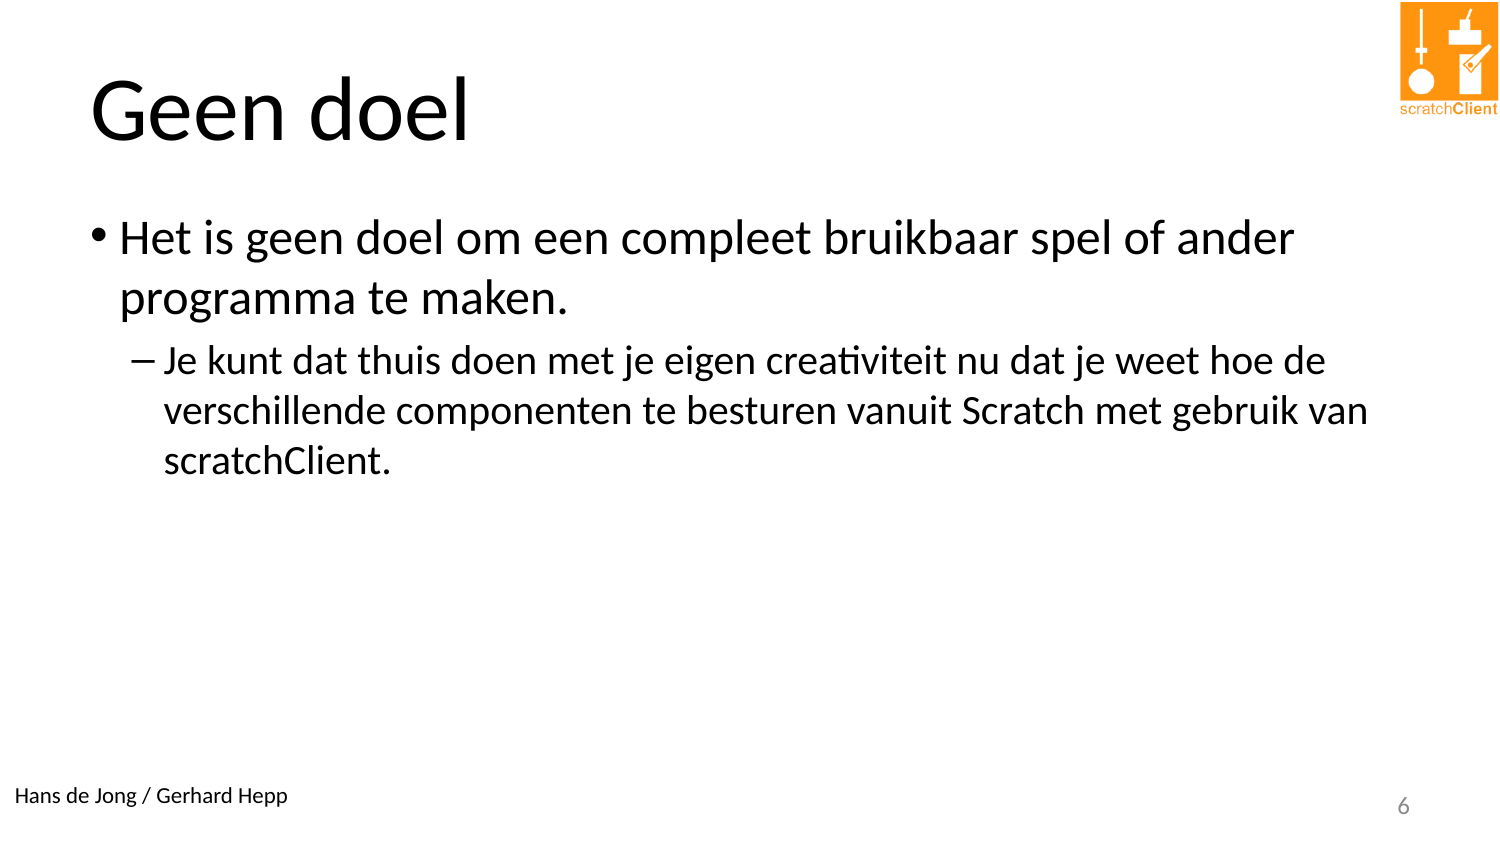

# Geen doel
Het is geen doel om een compleet bruikbaar spel of ander programma te maken.
Je kunt dat thuis doen met je eigen creativiteit nu dat je weet hoe de verschillende componenten te besturen vanuit Scratch met gebruik van scratchClient.
6